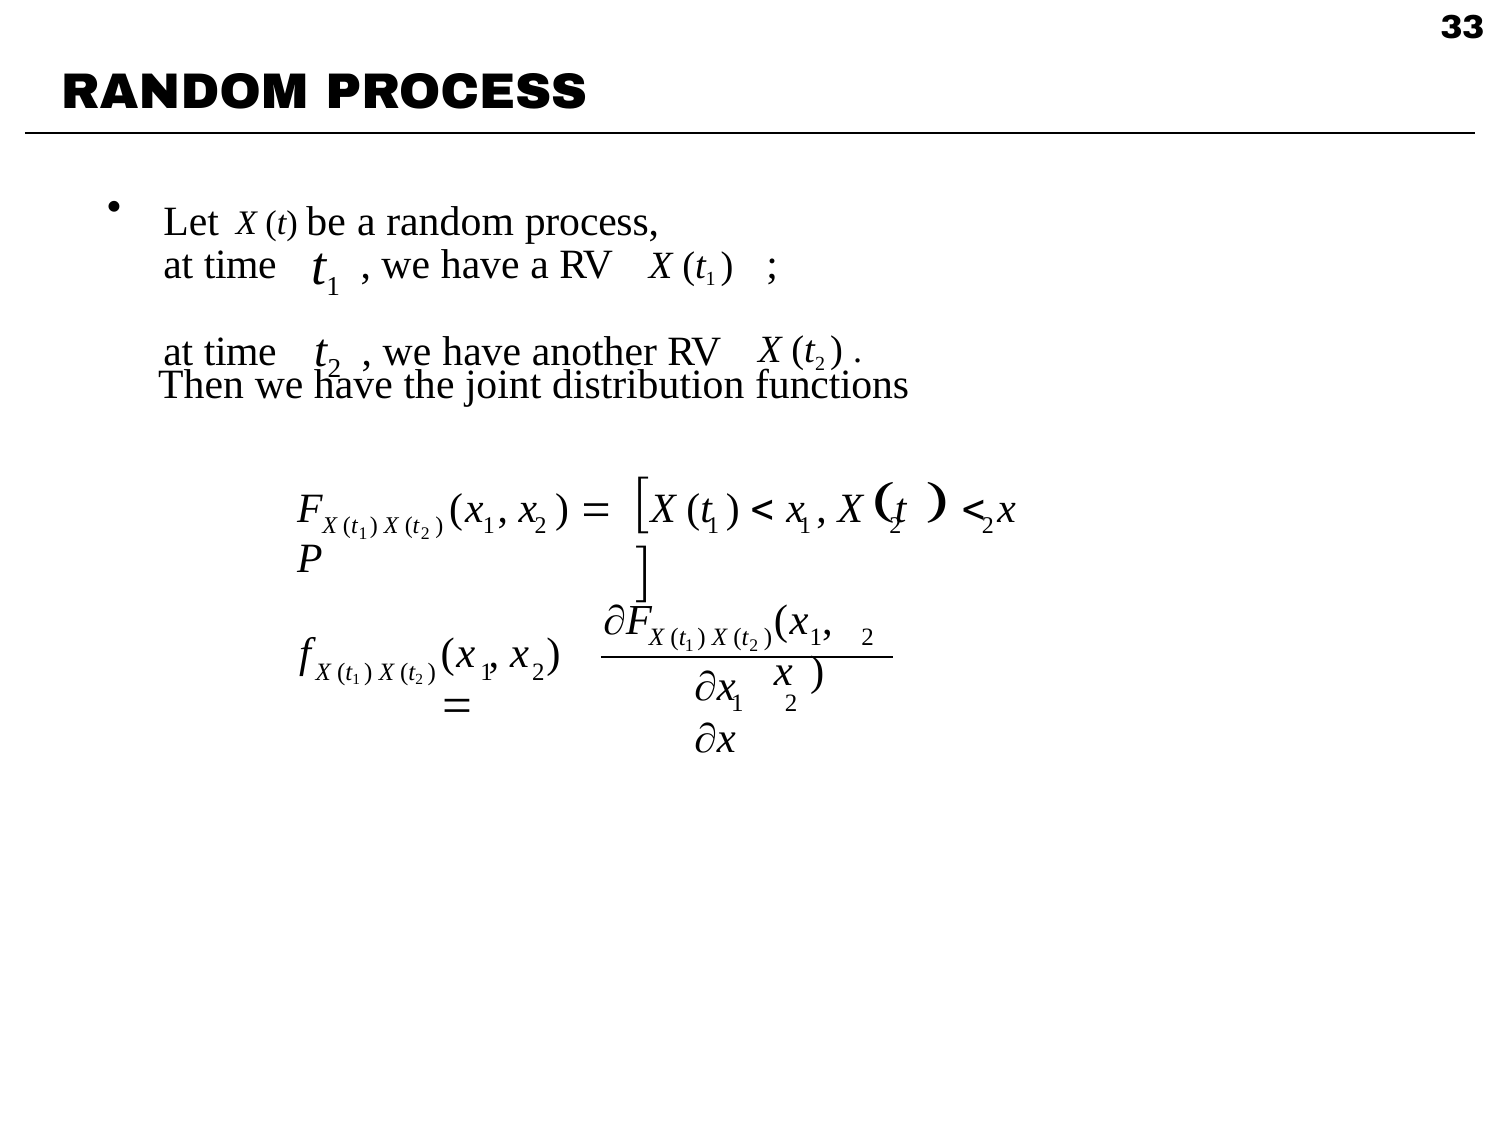

33
RANDOM PROCESS
Let X (t) be a random process,
X (t1 )	;
X (t2 ) .
t1
at time
, we have a RV
at time	t2  , we have another RV
Then we have the joint distribution functions
[X (t ) < x , X (t ) < x ]
F	(x , x ) = P
X (t ) X (t )	1	2
1	1
2
2
1
2
∂F
(x , x )
X (t ) X (t )	1	2
f
(x , x ) =
1	2
X (t1 ) X (t2 )	1	2
∂x ∂x

1	2